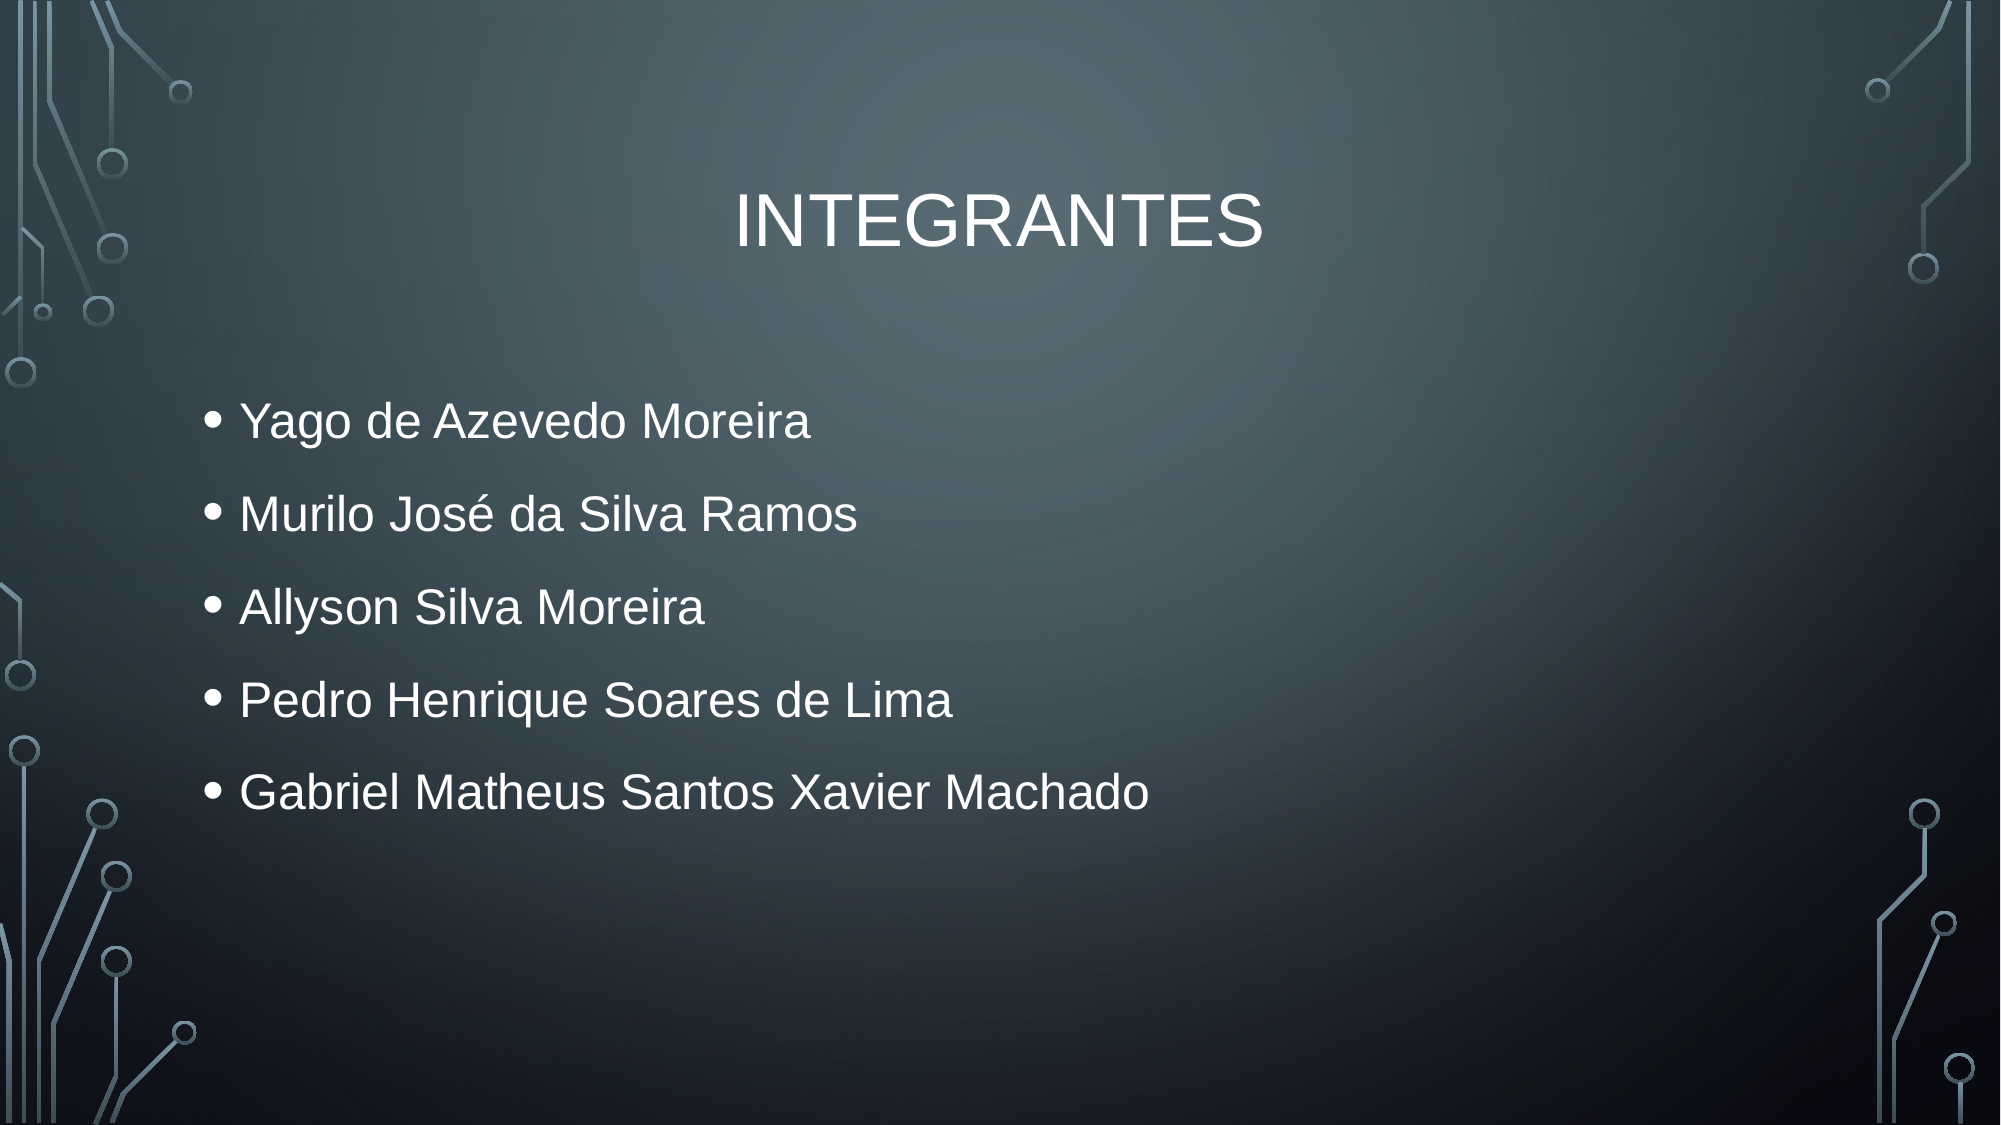

# integrantes
Yago de Azevedo Moreira
Murilo José da Silva Ramos
Allyson Silva Moreira
Pedro Henrique Soares de Lima
Gabriel Matheus Santos Xavier Machado